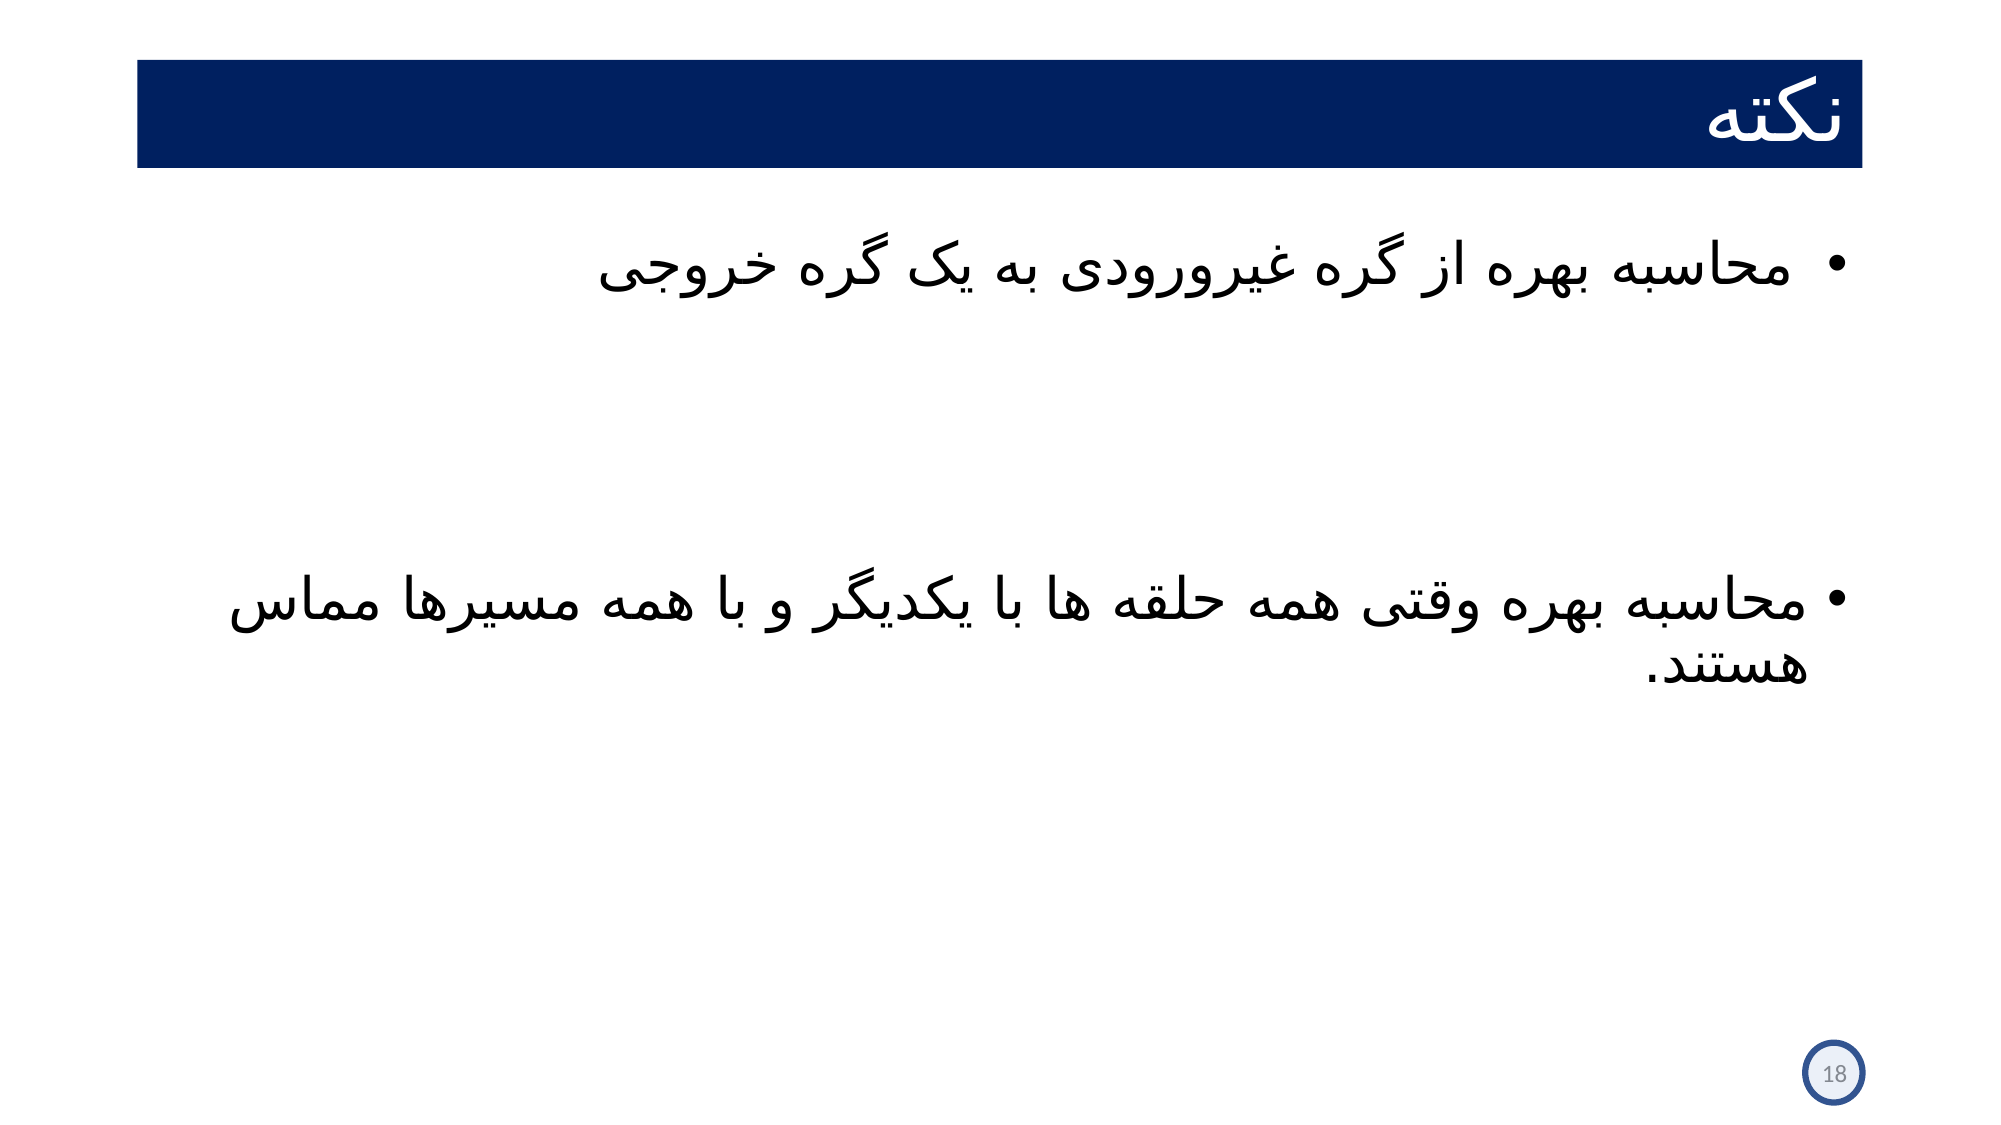

# نکته
 محاسبه بهره از گره غیرورودی به یک گره خروجی

محاسبه بهره وقتی همه حلقه ها با یکدیگر و با همه مسیرها مماس هستند.
18